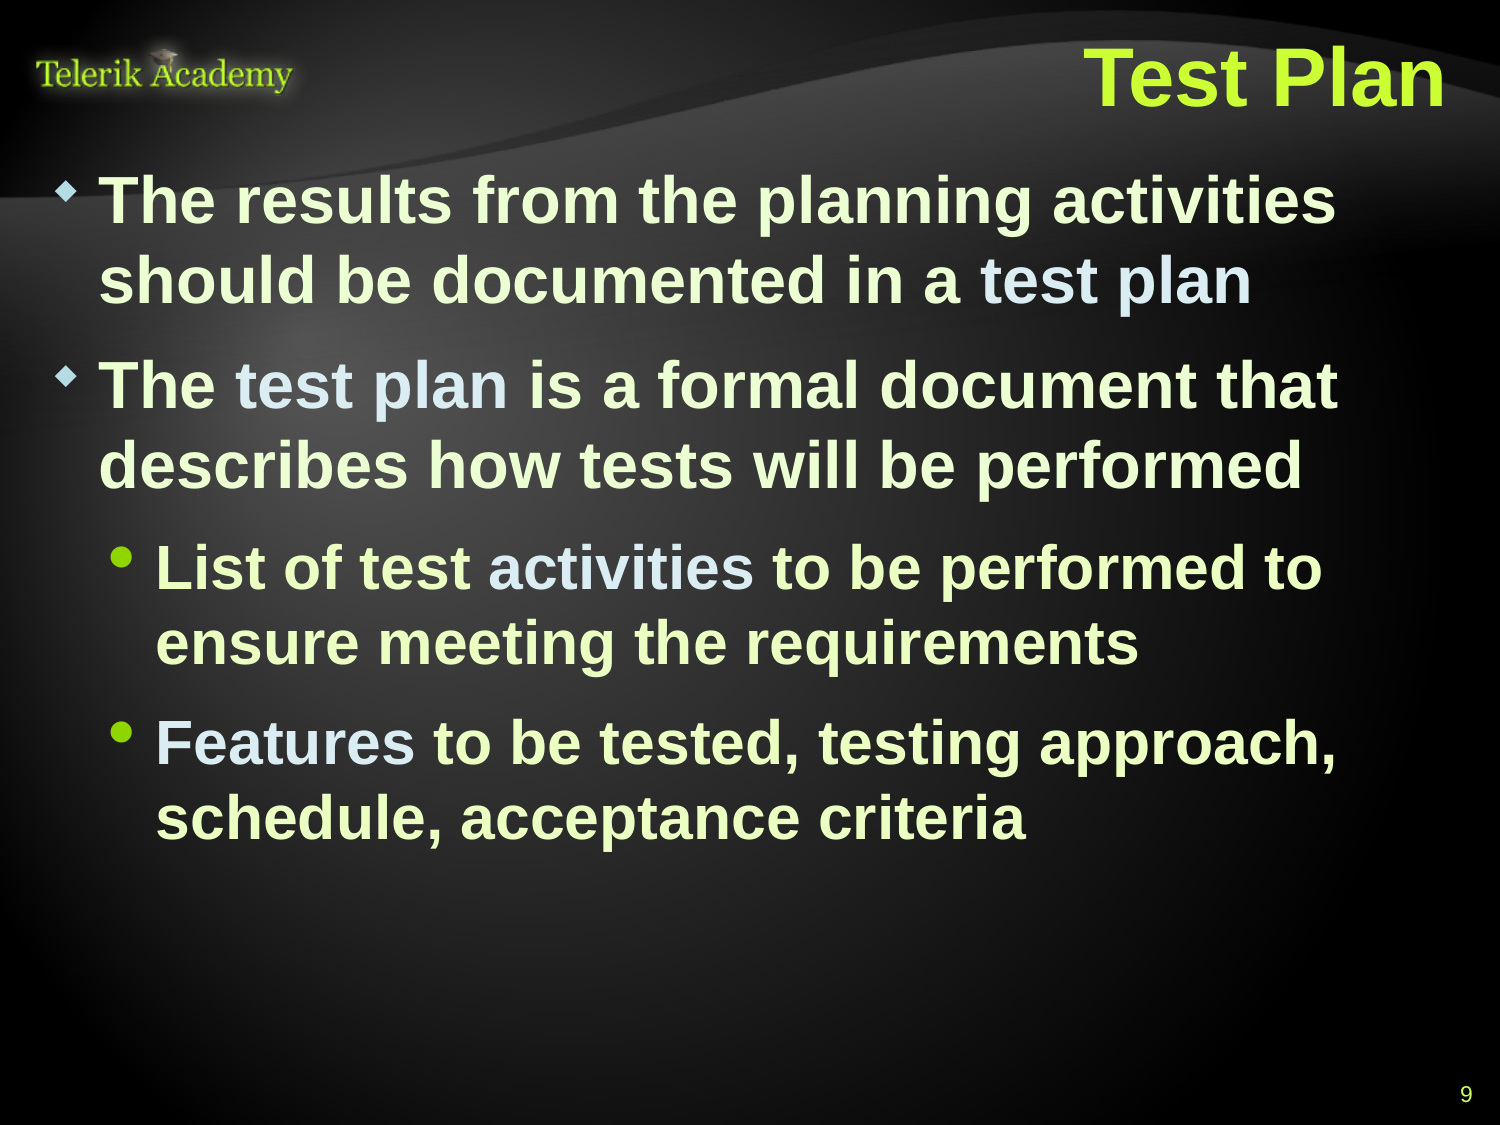

# Test Plan
The results from the planning activities should be documented in a test plan
The test plan is a formal document that describes how tests will be performed
List of test activities to be performed to ensure meeting the requirements
Features to be tested, testing approach, schedule, acceptance criteria
9